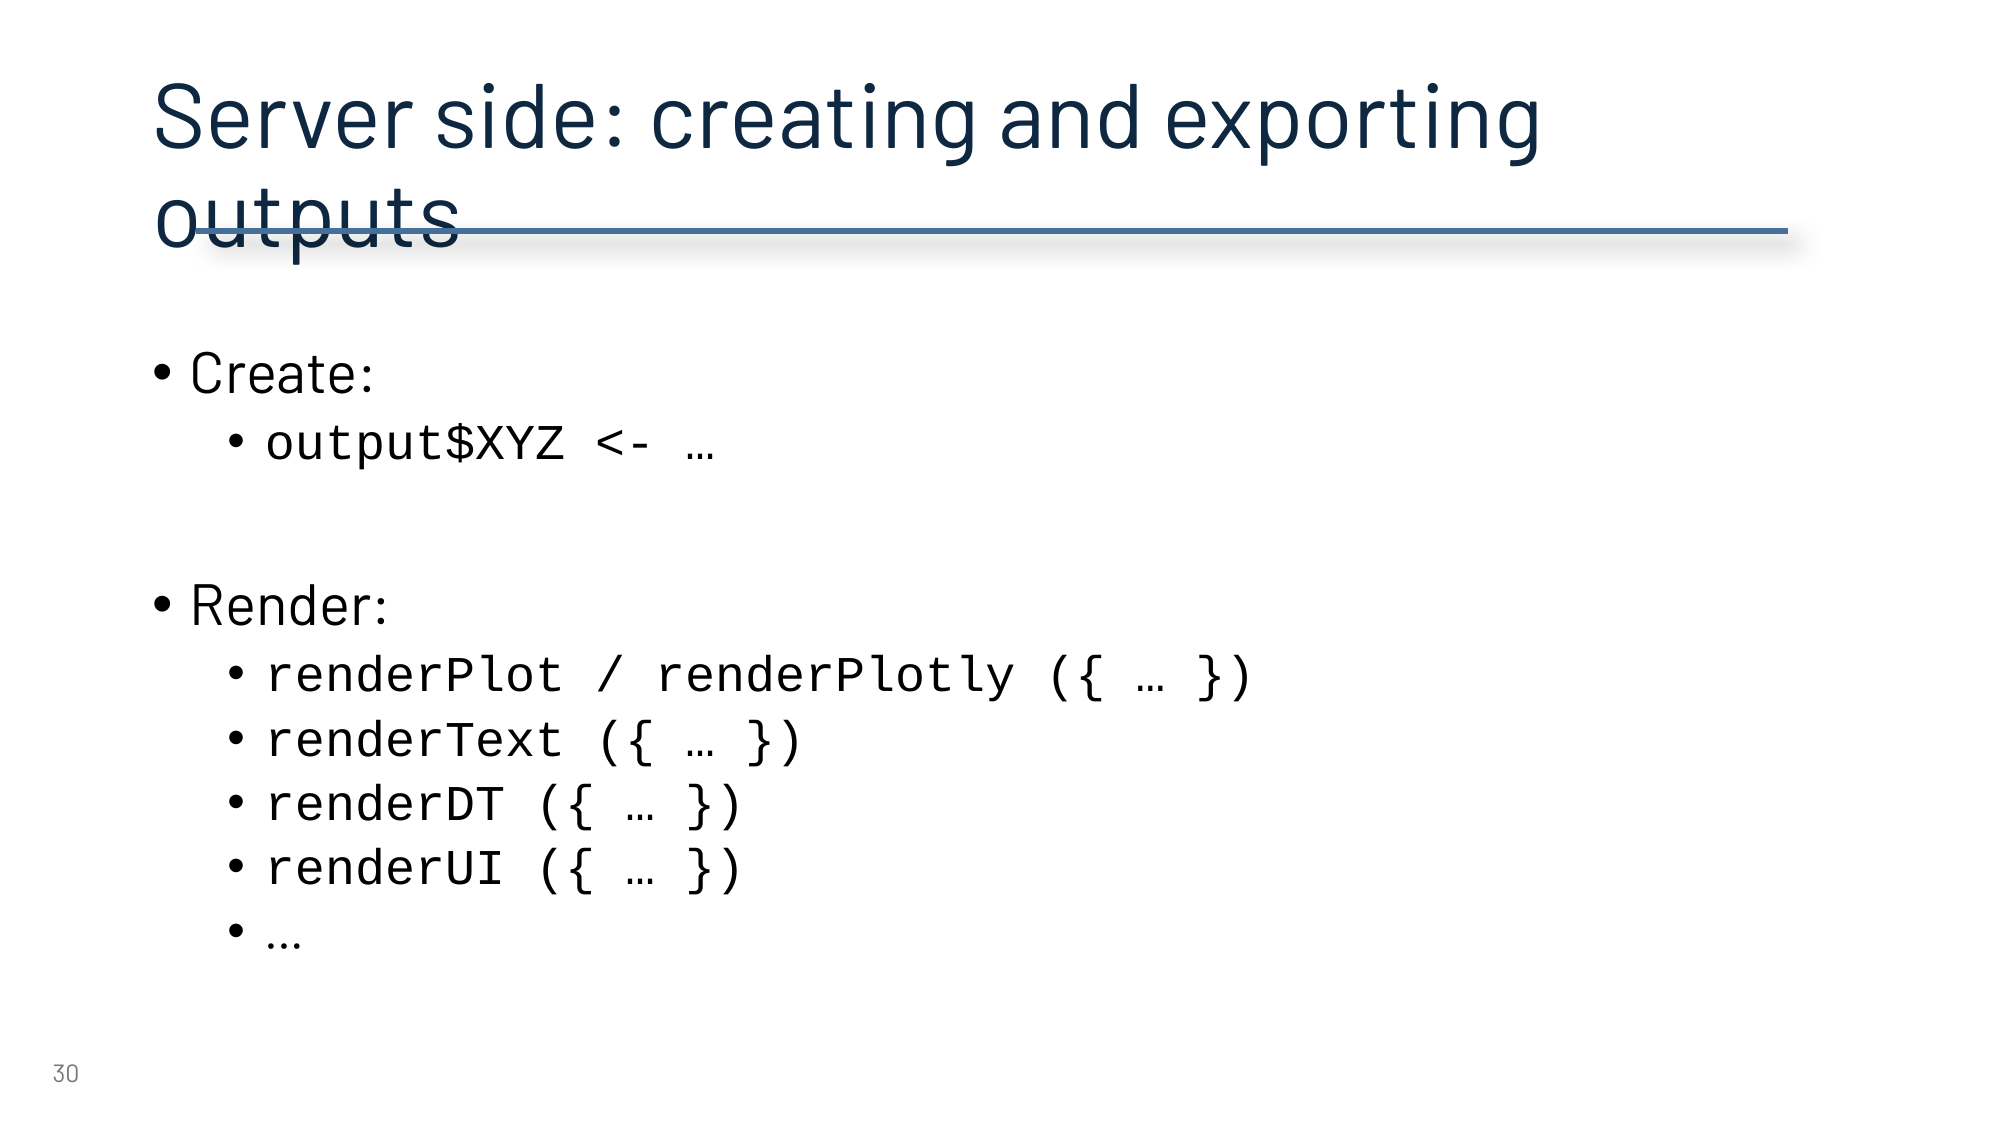

# Server side: creating and exporting outputs
Create:
output$XYZ <- …

Render:
renderPlot / renderPlotly ({ … })
renderText ({ … })
renderDT ({ … })
renderUI ({ … })
…
30